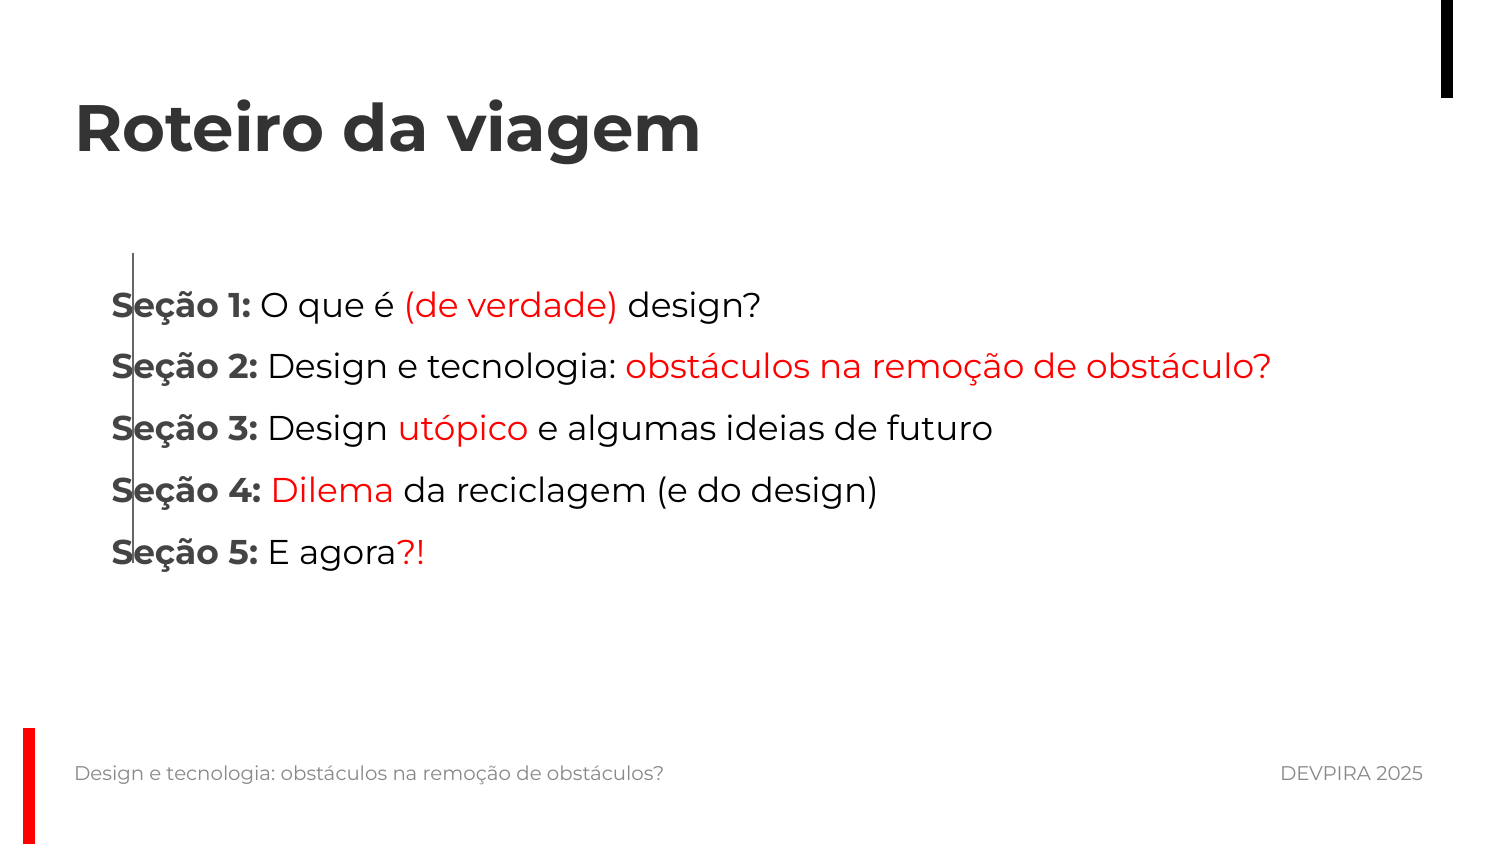

Roteiro da viagem
Seção 1: O que é (de verdade) design?
Seção 2: Design e tecnologia: obstáculos na remoção de obstáculo?
Seção 3: Design utópico e algumas ideias de futuro
Seção 4: Dilema da reciclagem (e do design)
Seção 5: E agora?!
Design e tecnologia: obstáculos na remoção de obstáculos?
DEVPIRA 2025